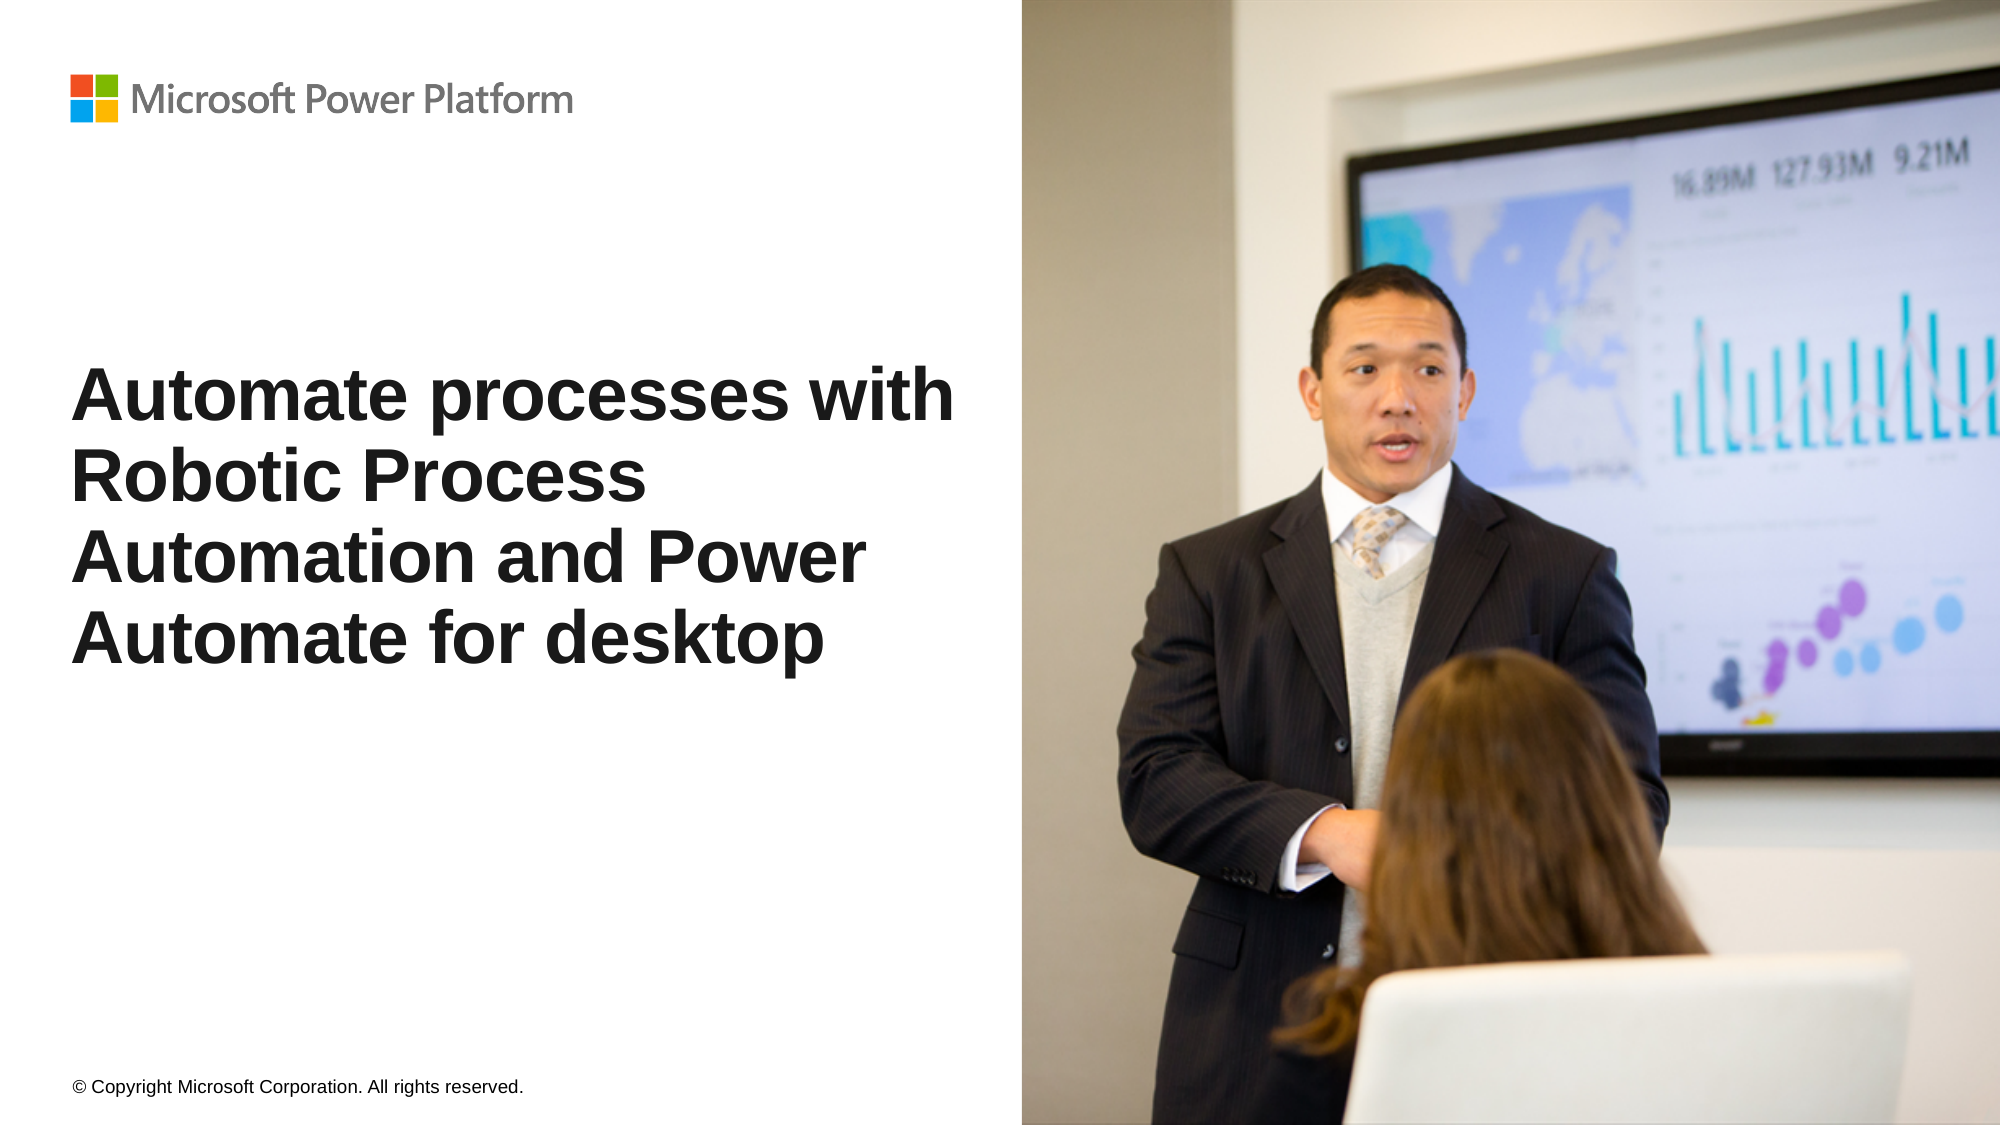

# Automate processes with Robotic Process Automation and Power Automate for desktop